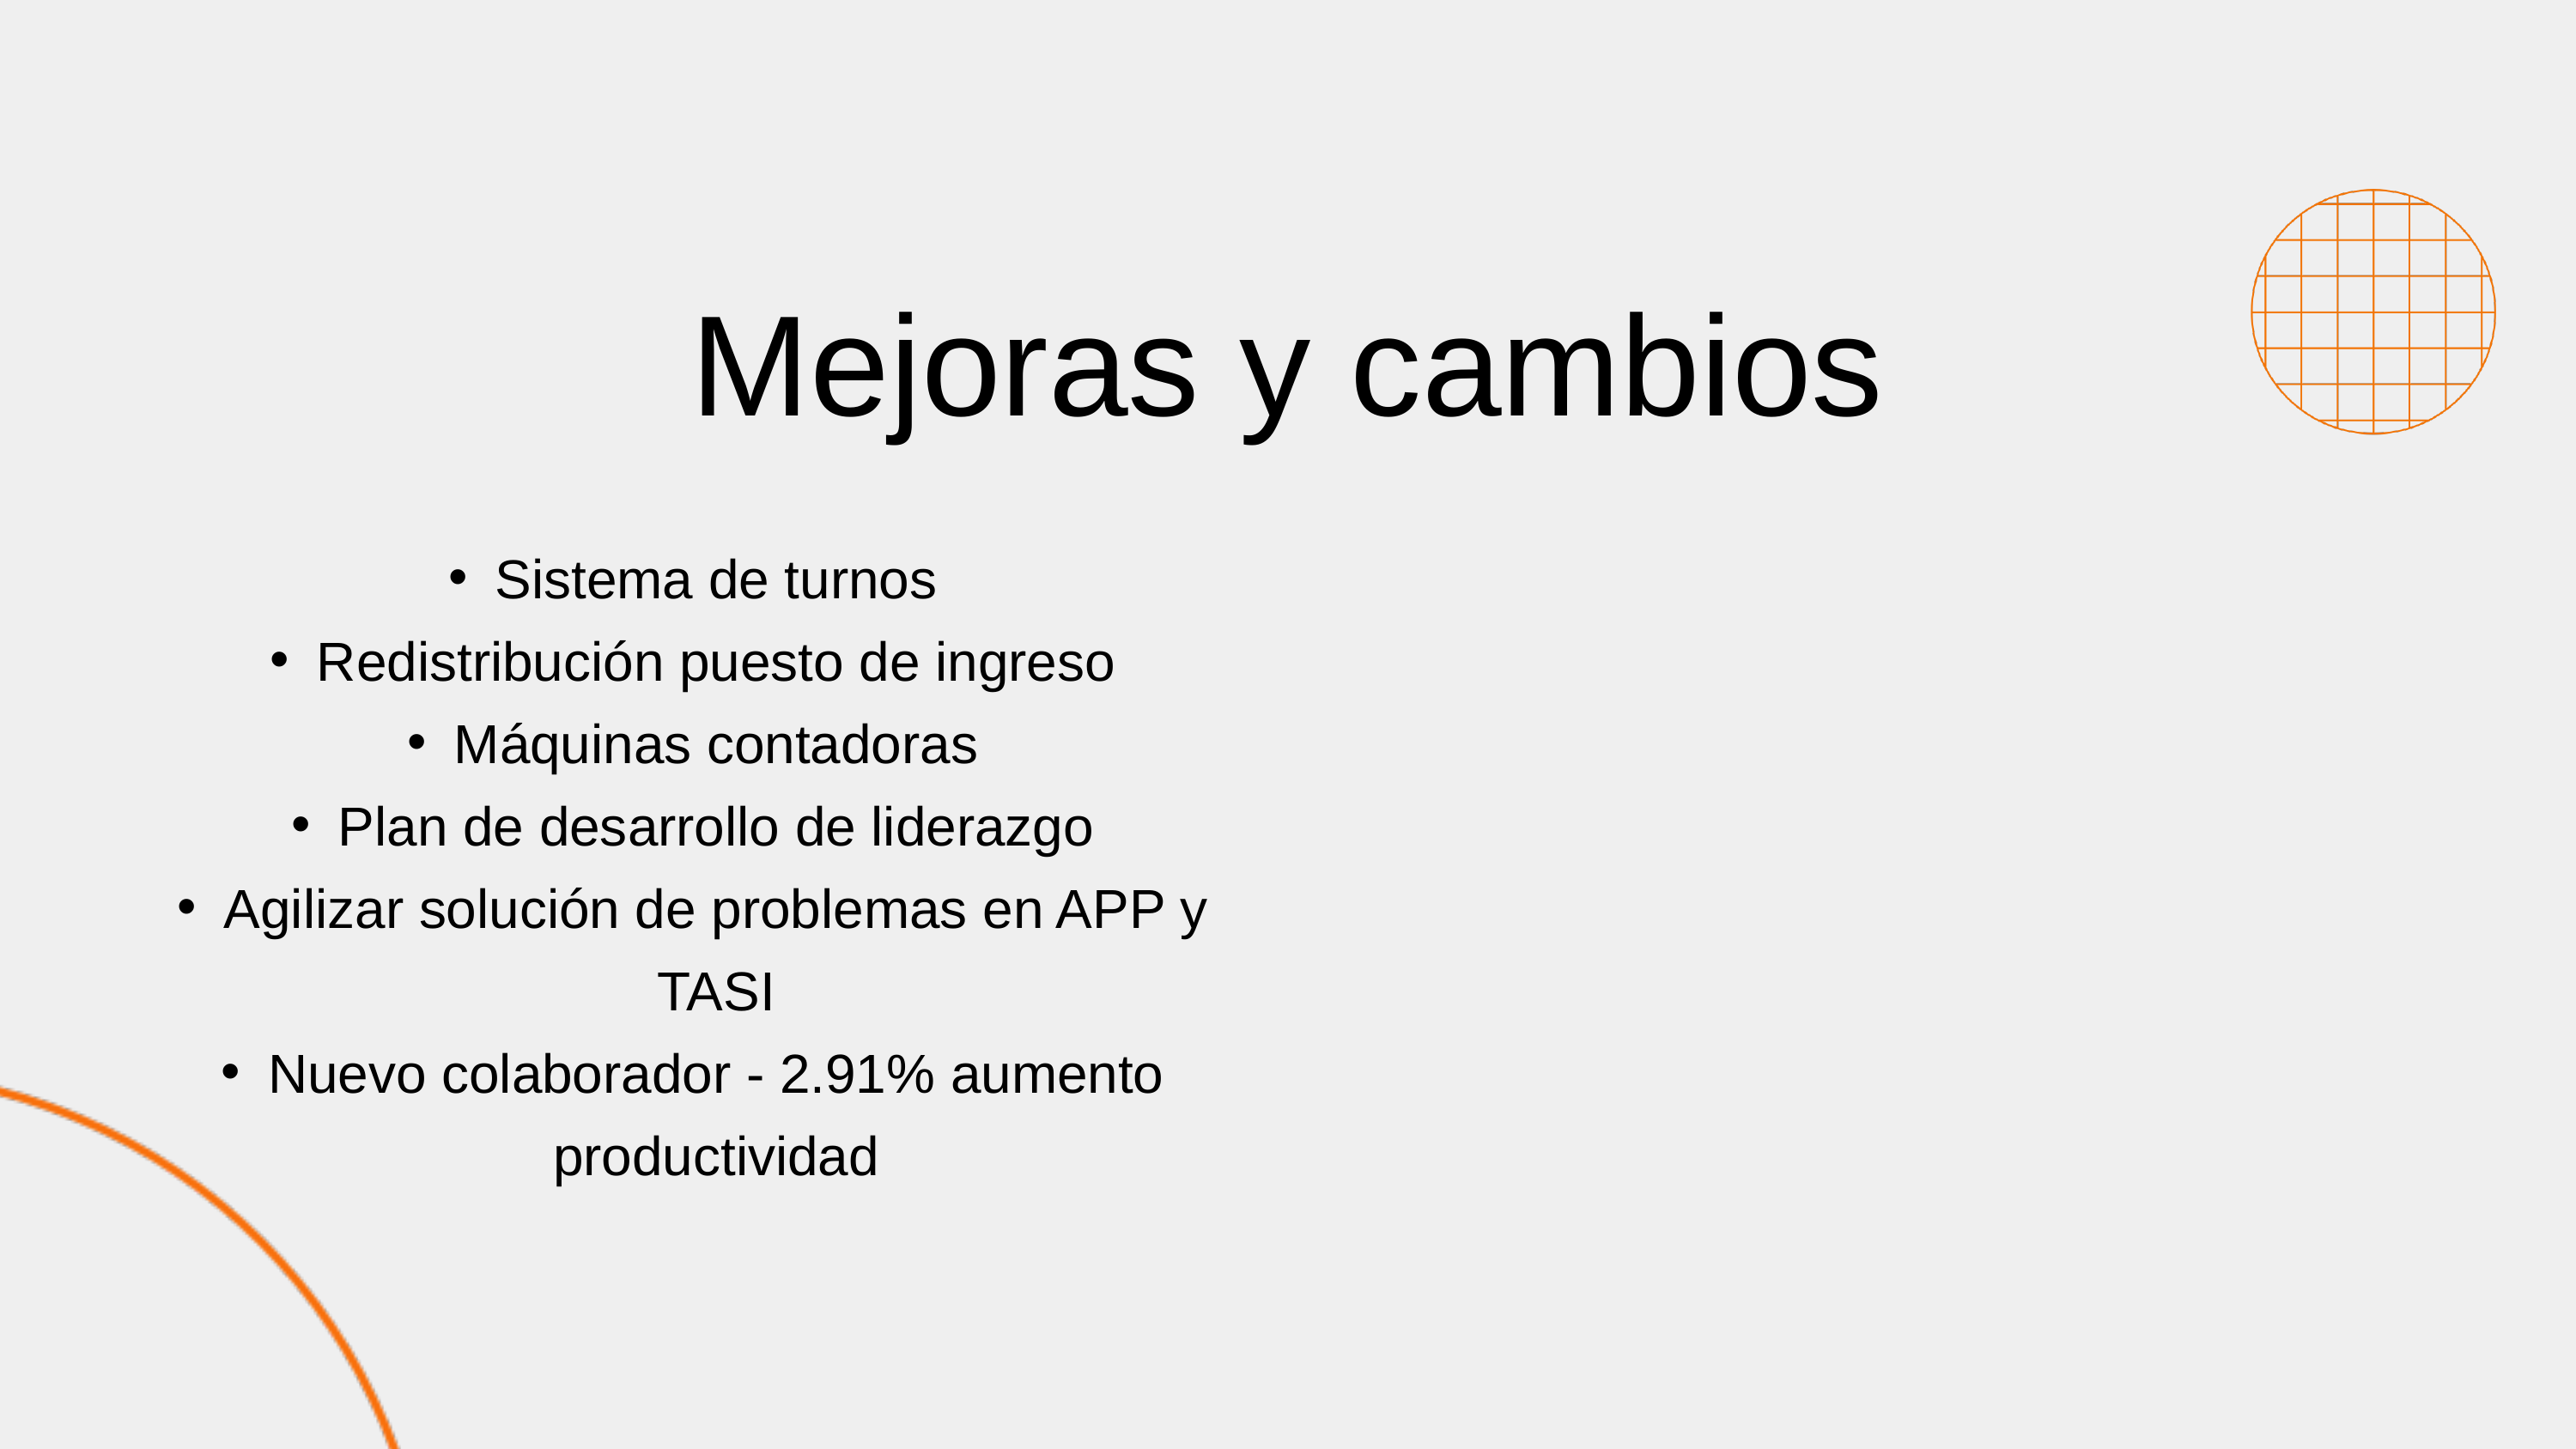

Mejoras y cambios
Sistema de turnos
Redistribución puesto de ingreso
Máquinas contadoras
Plan de desarrollo de liderazgo
Agilizar solución de problemas en APP y TASI
Nuevo colaborador - 2.91% aumento productividad